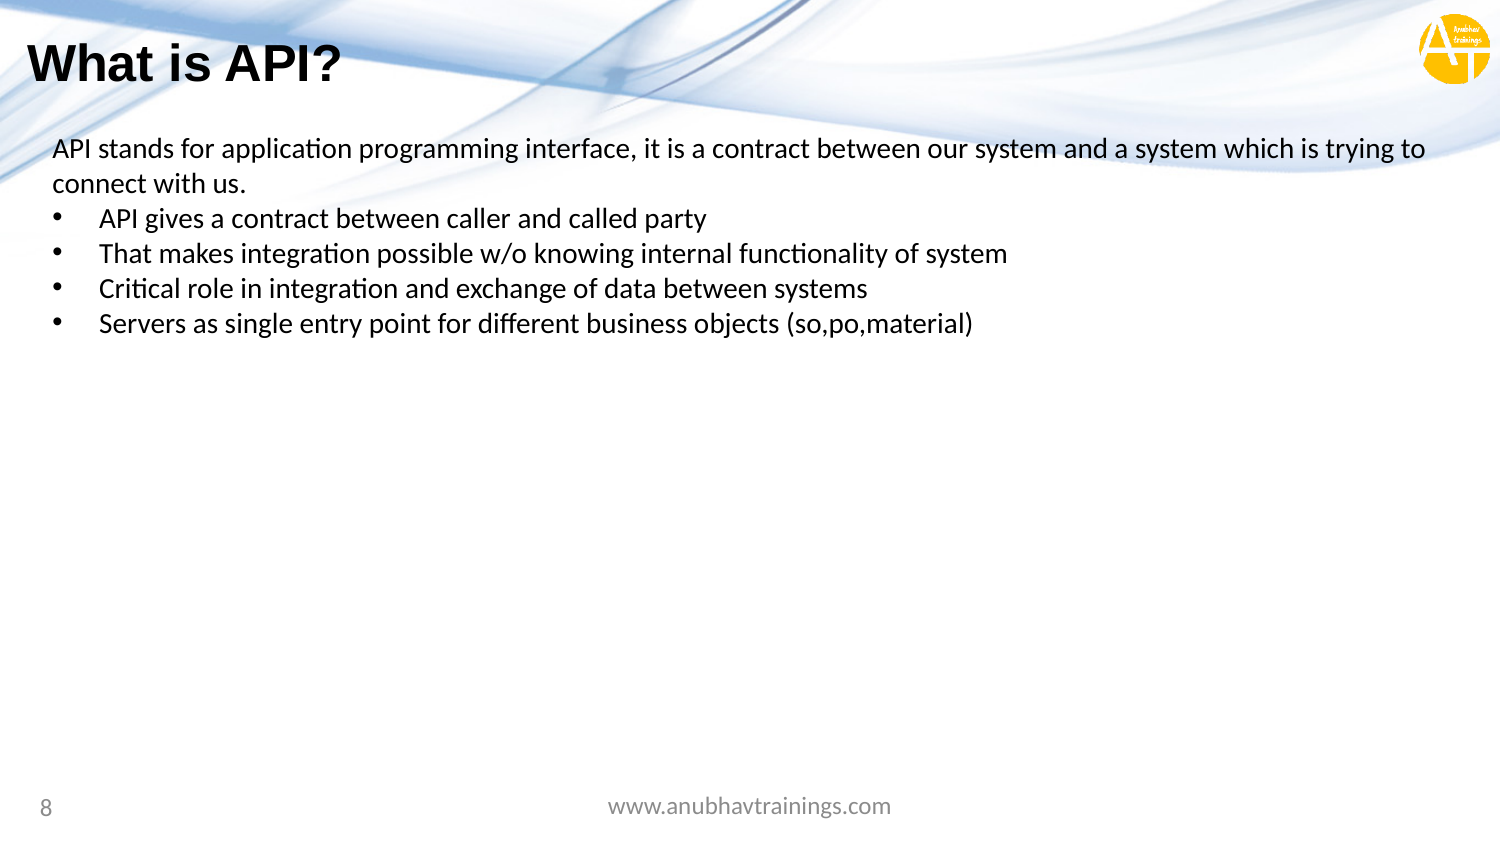

# What is API?
API stands for application programming interface, it is a contract between our system and a system which is trying to connect with us.
API gives a contract between caller and called party
That makes integration possible w/o knowing internal functionality of system
Critical role in integration and exchange of data between systems
Servers as single entry point for different business objects (so,po,material)
www.anubhavtrainings.com
8